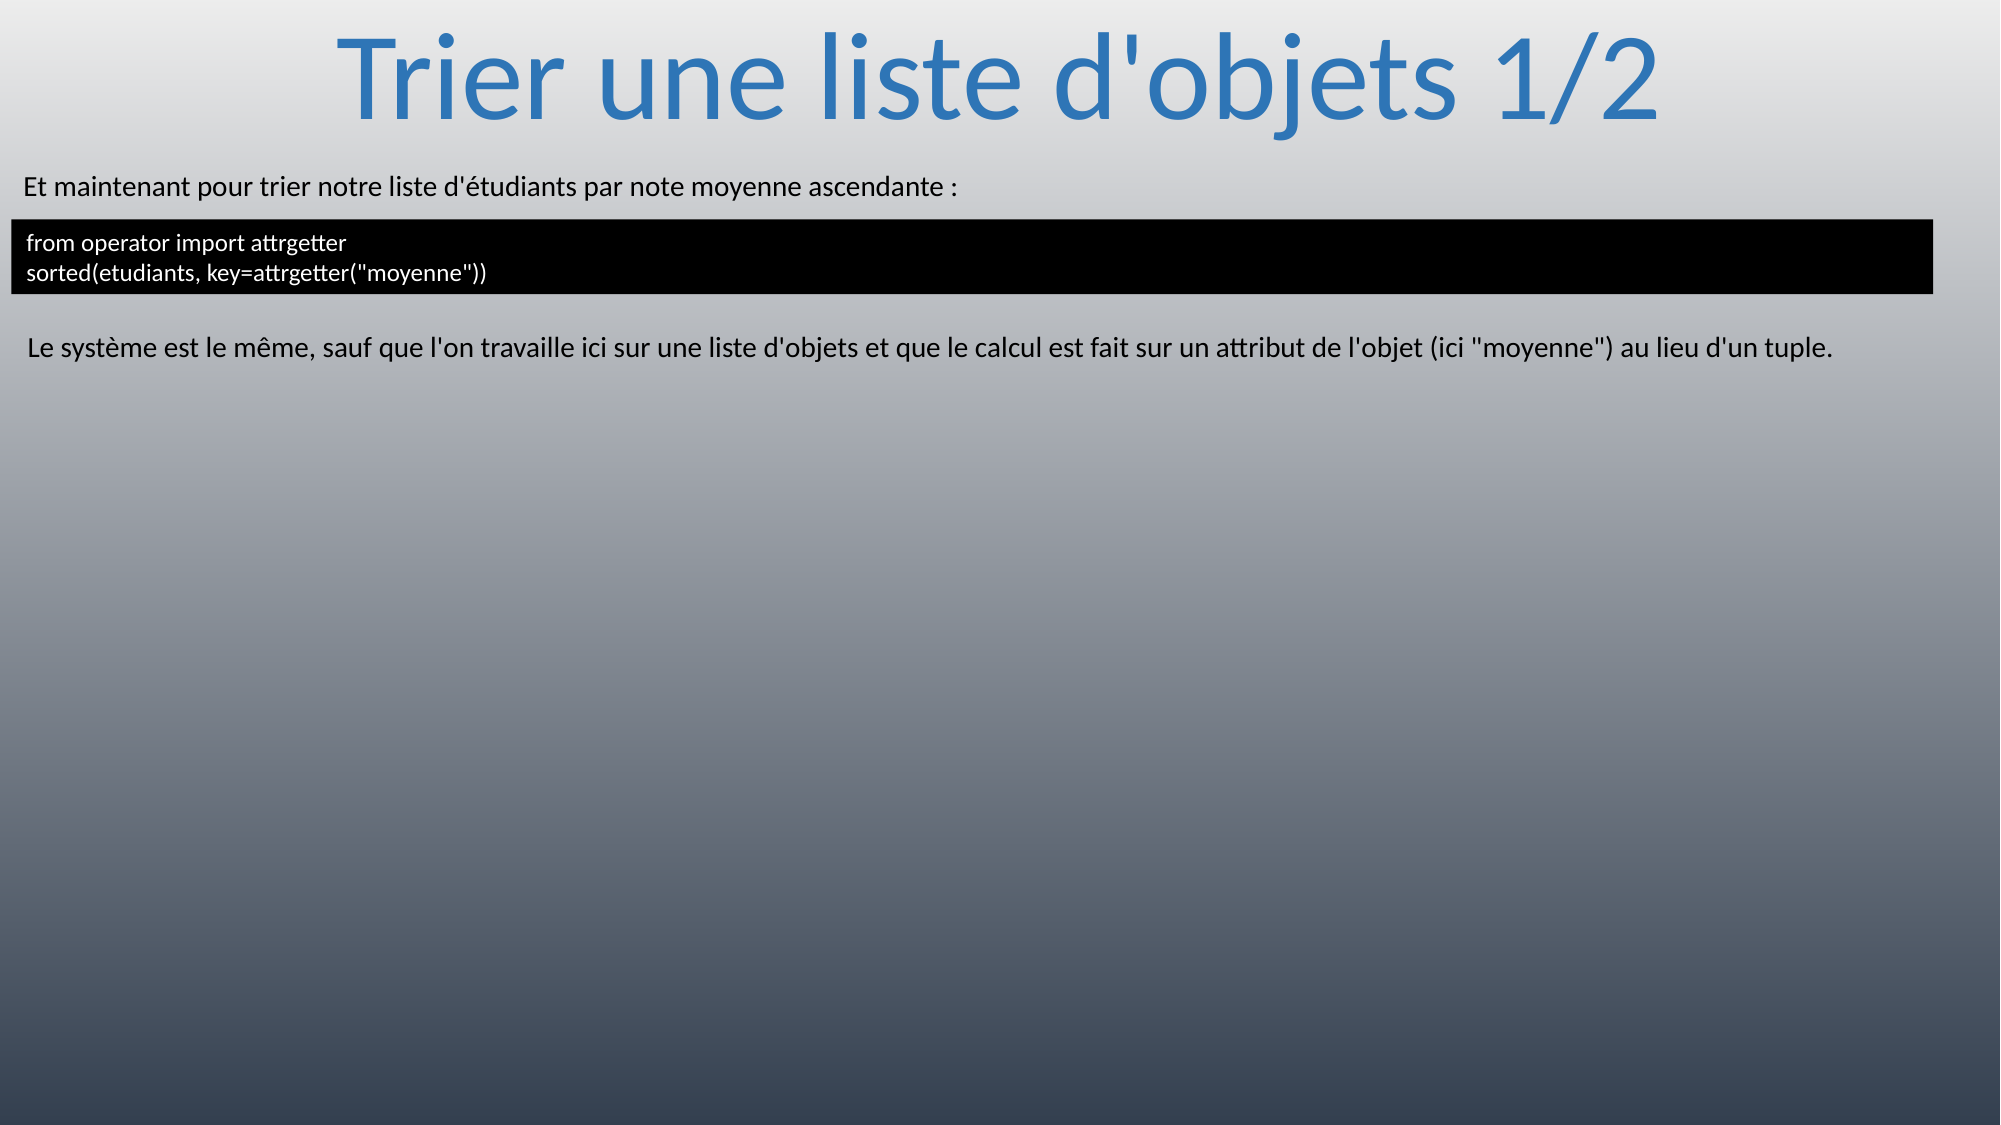

# Trier une liste d'objets 1/2
Et maintenant pour trier notre liste d'étudiants par note moyenne ascendante :
from operator import attrgetter
sorted(etudiants, key=attrgetter("moyenne"))
Le système est le même, sauf que l'on travaille ici sur une liste d'objets et que le calcul est fait sur un attribut de l'objet (ici "moyenne") au lieu d'un tuple.